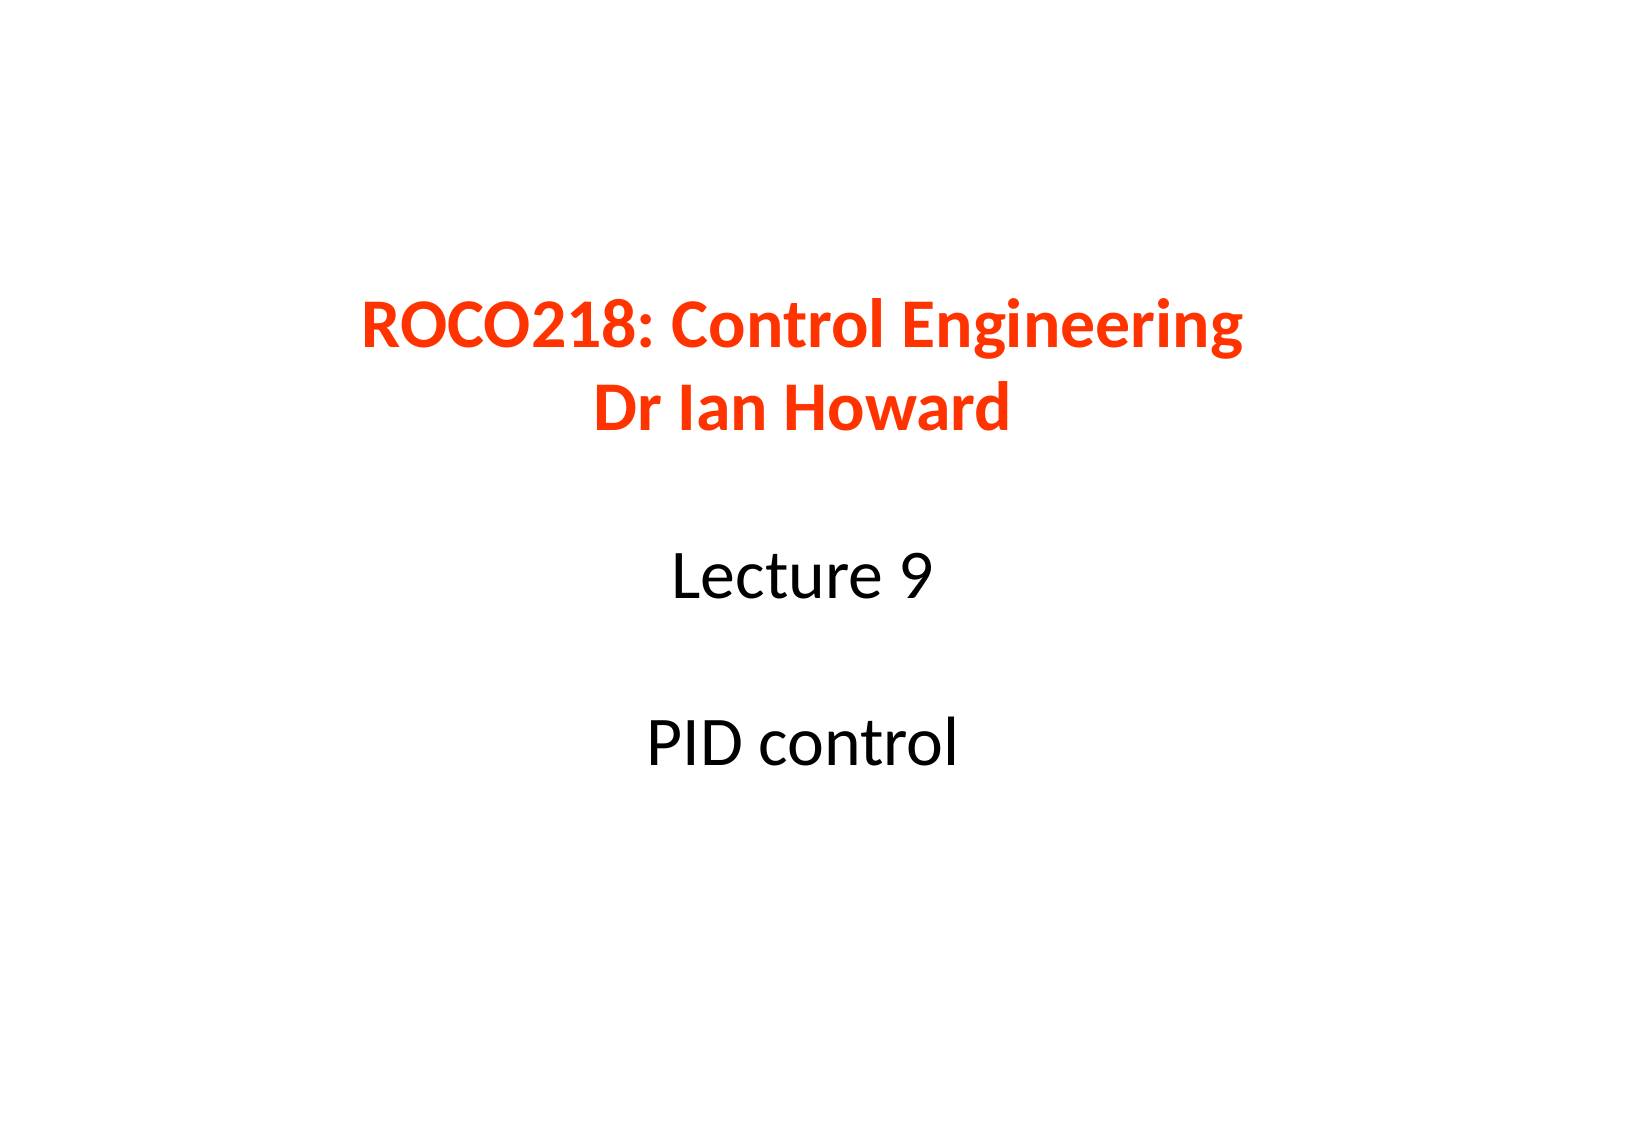

# ROCO218: Control Engineering Dr Ian Howard Lecture 9 PID control